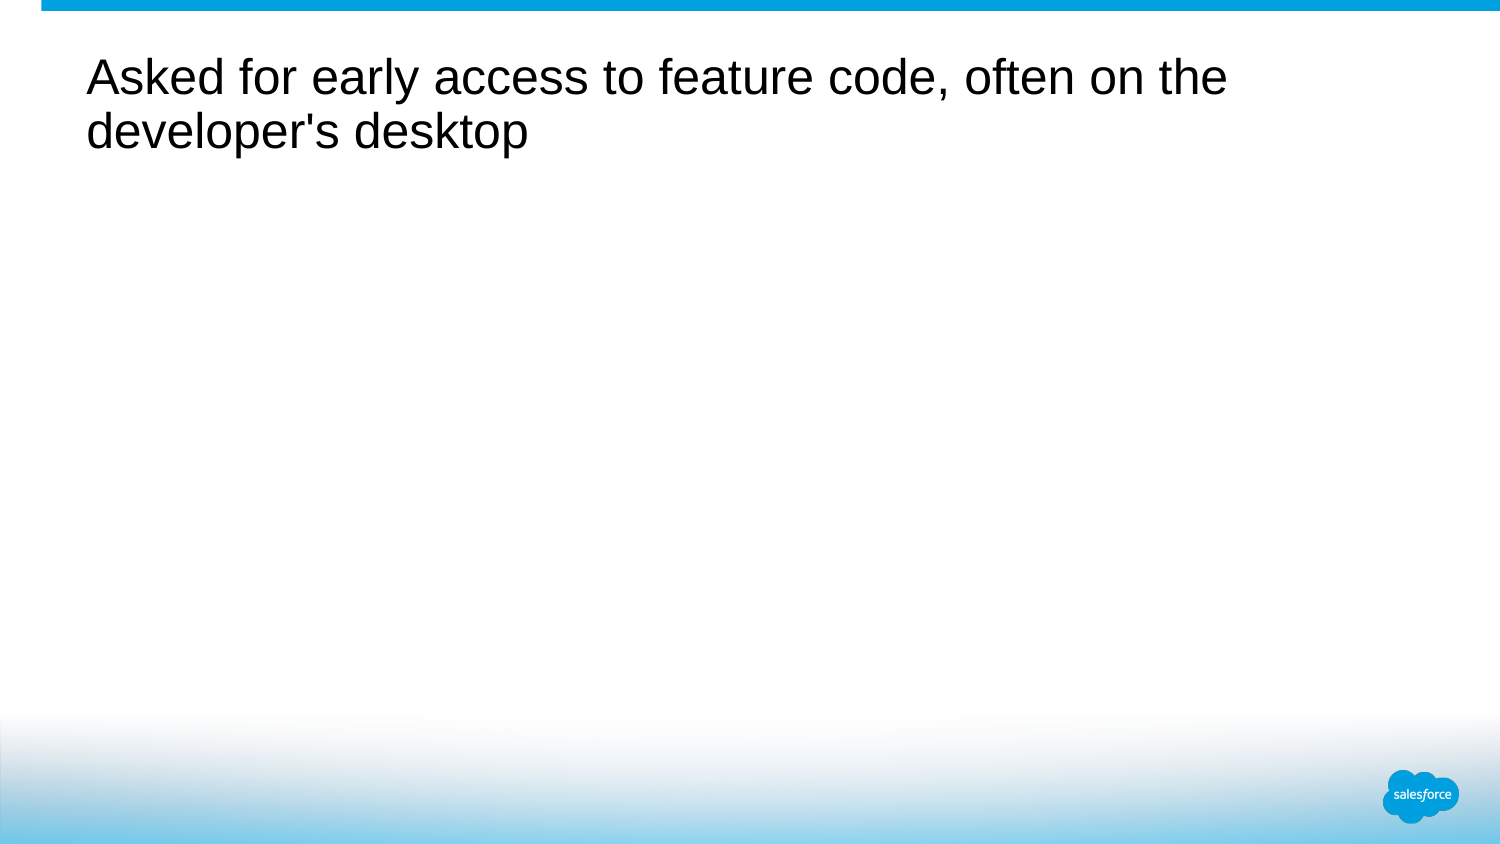

Asked for early access to feature code, often on the developer's desktop